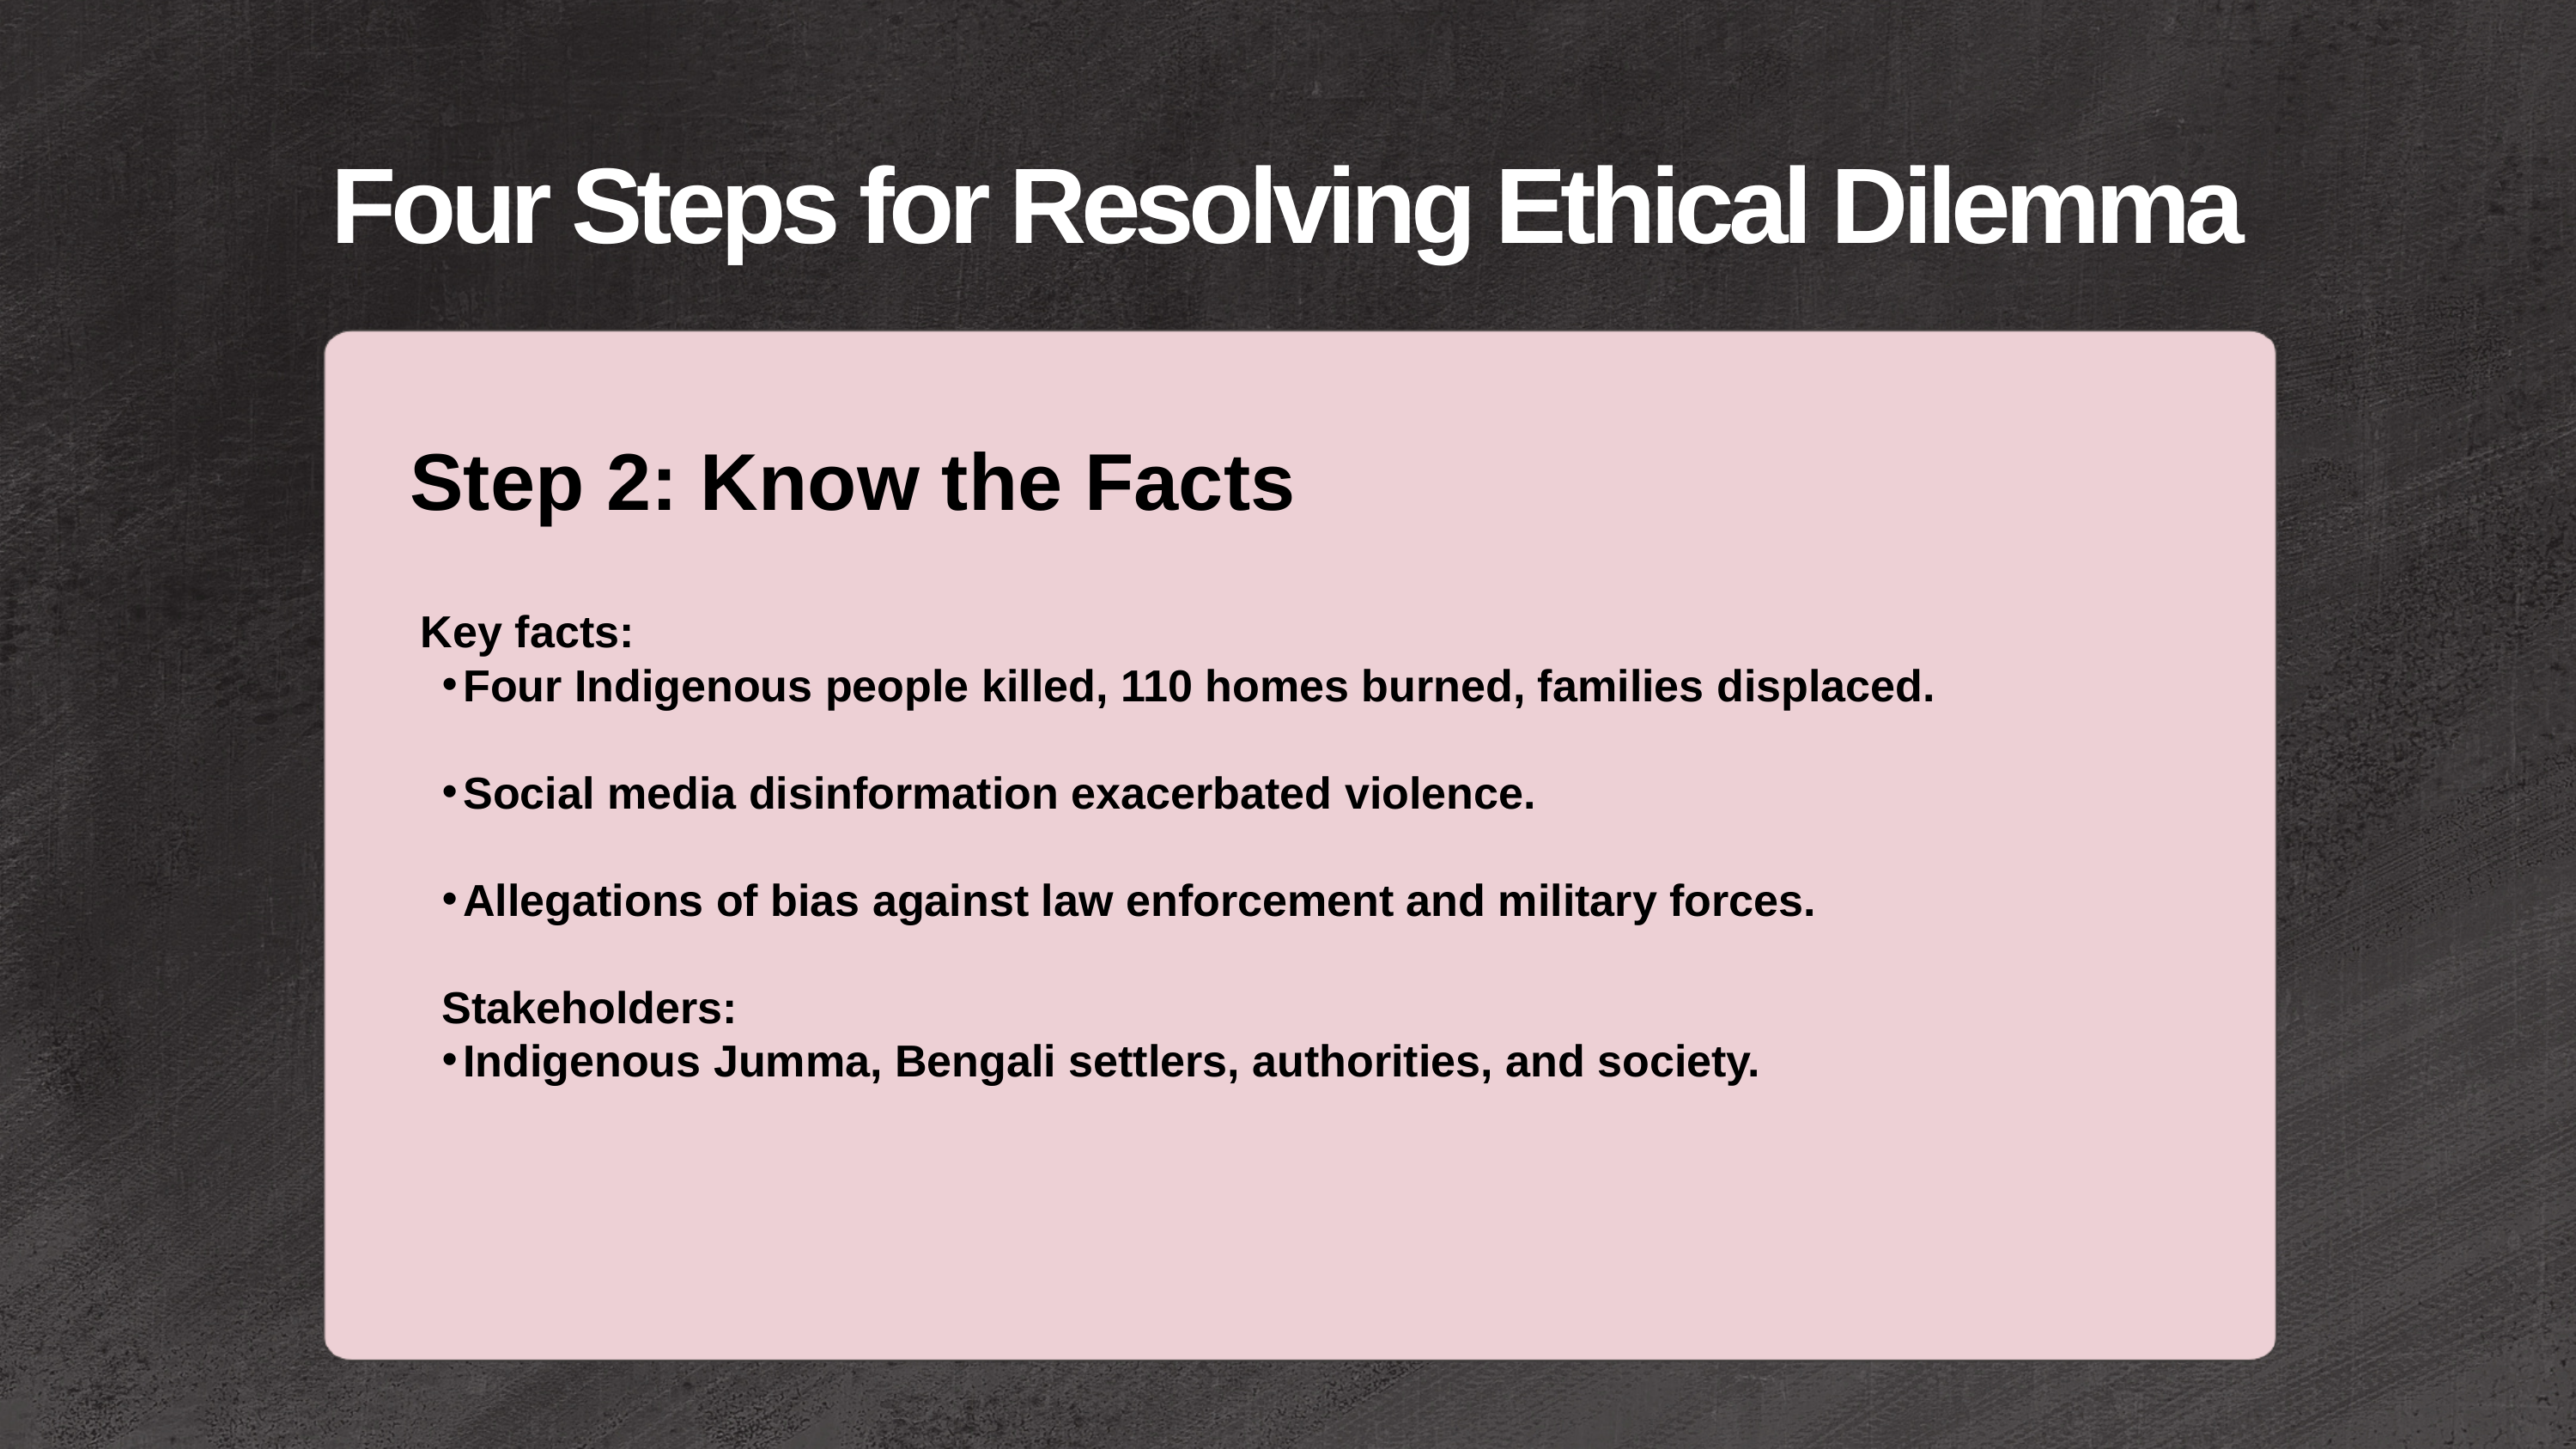

Four Steps for Resolving Ethical Dilemma

Step 2: Know the Facts
Key facts:
Four Indigenous people killed, 110 homes burned, families displaced.

Social media disinformation exacerbated violence.

Allegations of bias against law enforcement and military forces.

Stakeholders:
Indigenous Jumma, Bengali settlers, authorities, and society.